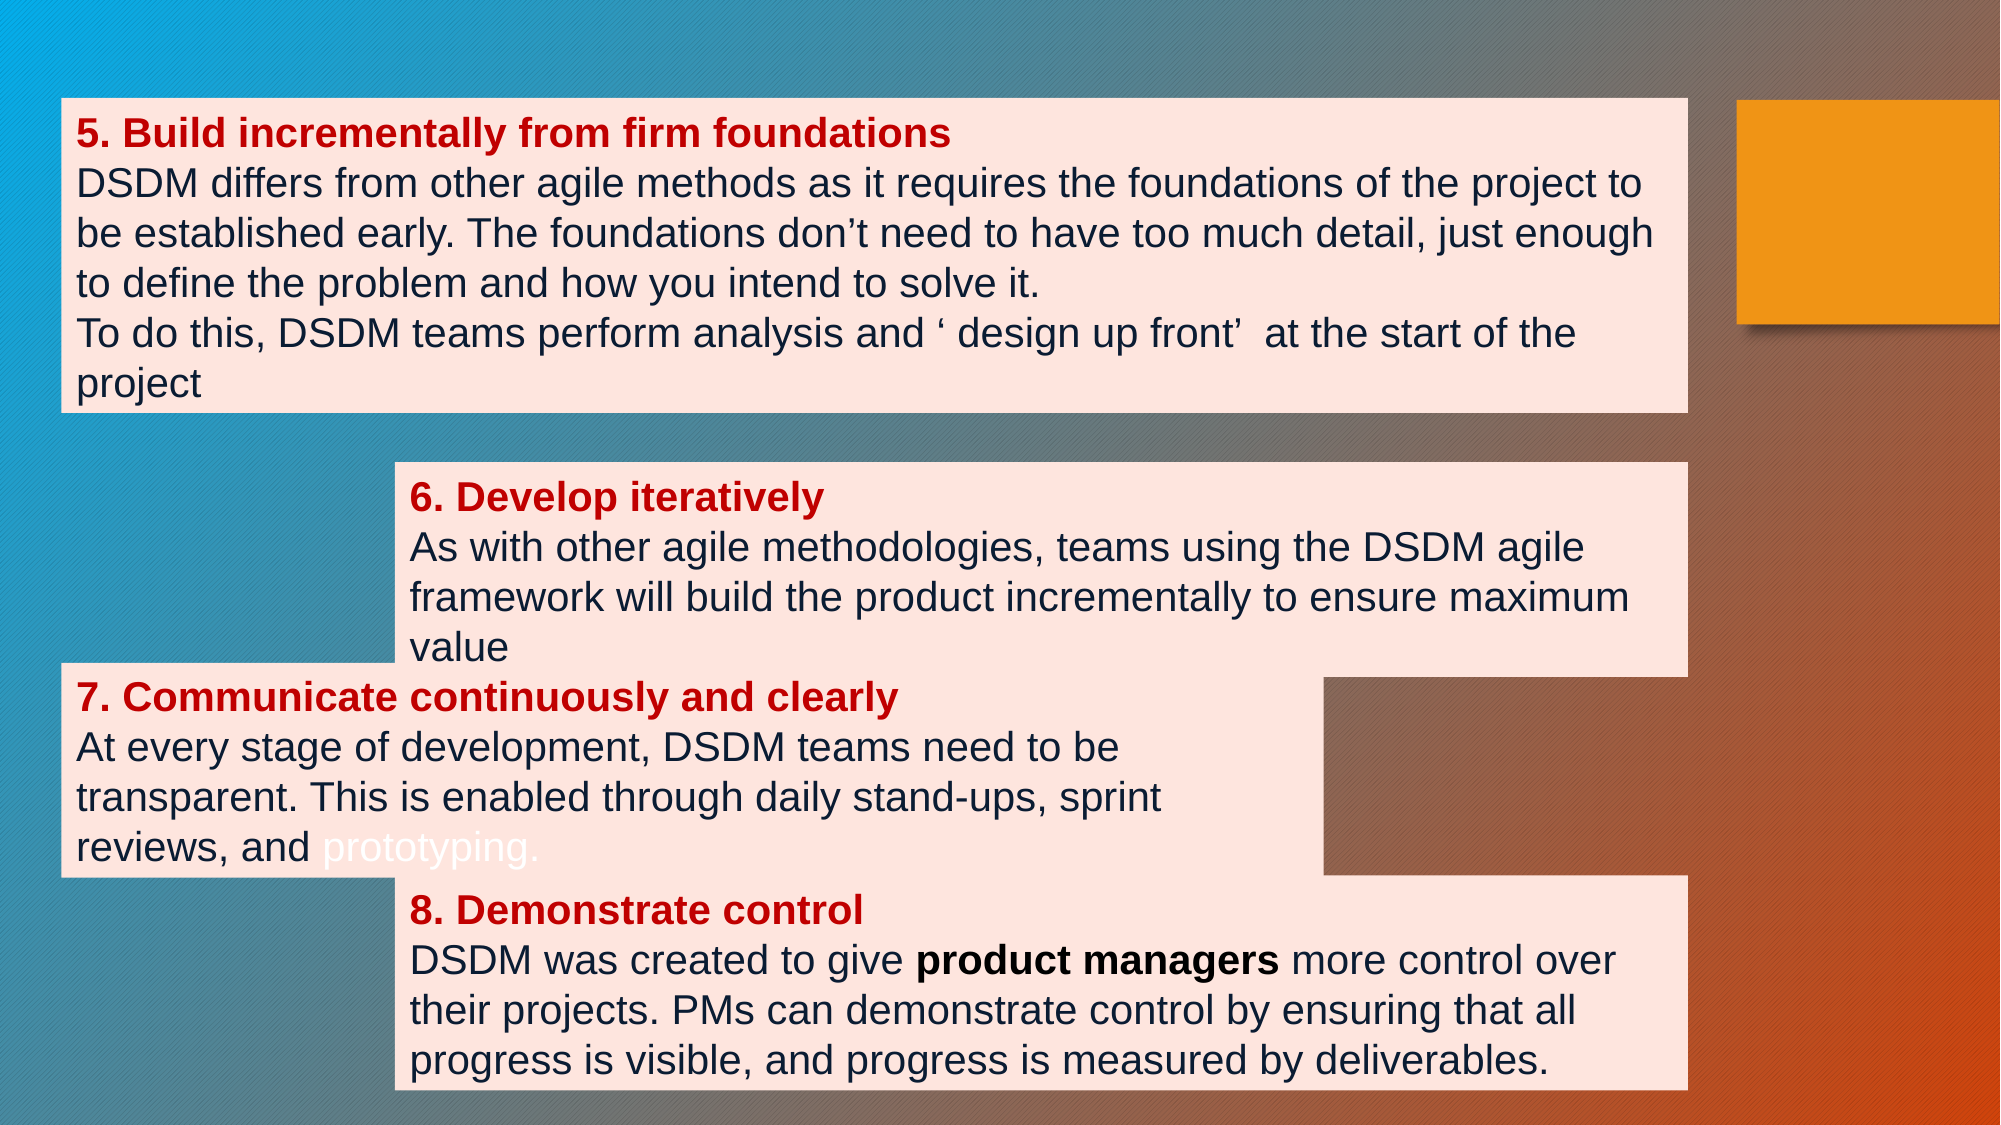

5. Build incrementally from firm foundations
DSDM differs from other agile methods as it requires the foundations of the project to be established early. The foundations don’t need to have too much detail, just enough to define the problem and how you intend to solve it.
To do this, DSDM teams perform analysis and ‘ design up front’  at the start of the project
6. Develop iteratively
As with other agile methodologies, teams using the DSDM agile framework will build the product incrementally to ensure maximum value
7. Communicate continuously and clearly
At every stage of development, DSDM teams need to be transparent. This is enabled through daily stand-ups, sprint reviews, and prototyping.
8. Demonstrate control
DSDM was created to give product managers more control over their projects. PMs can demonstrate control by ensuring that all progress is visible, and progress is measured by deliverables.